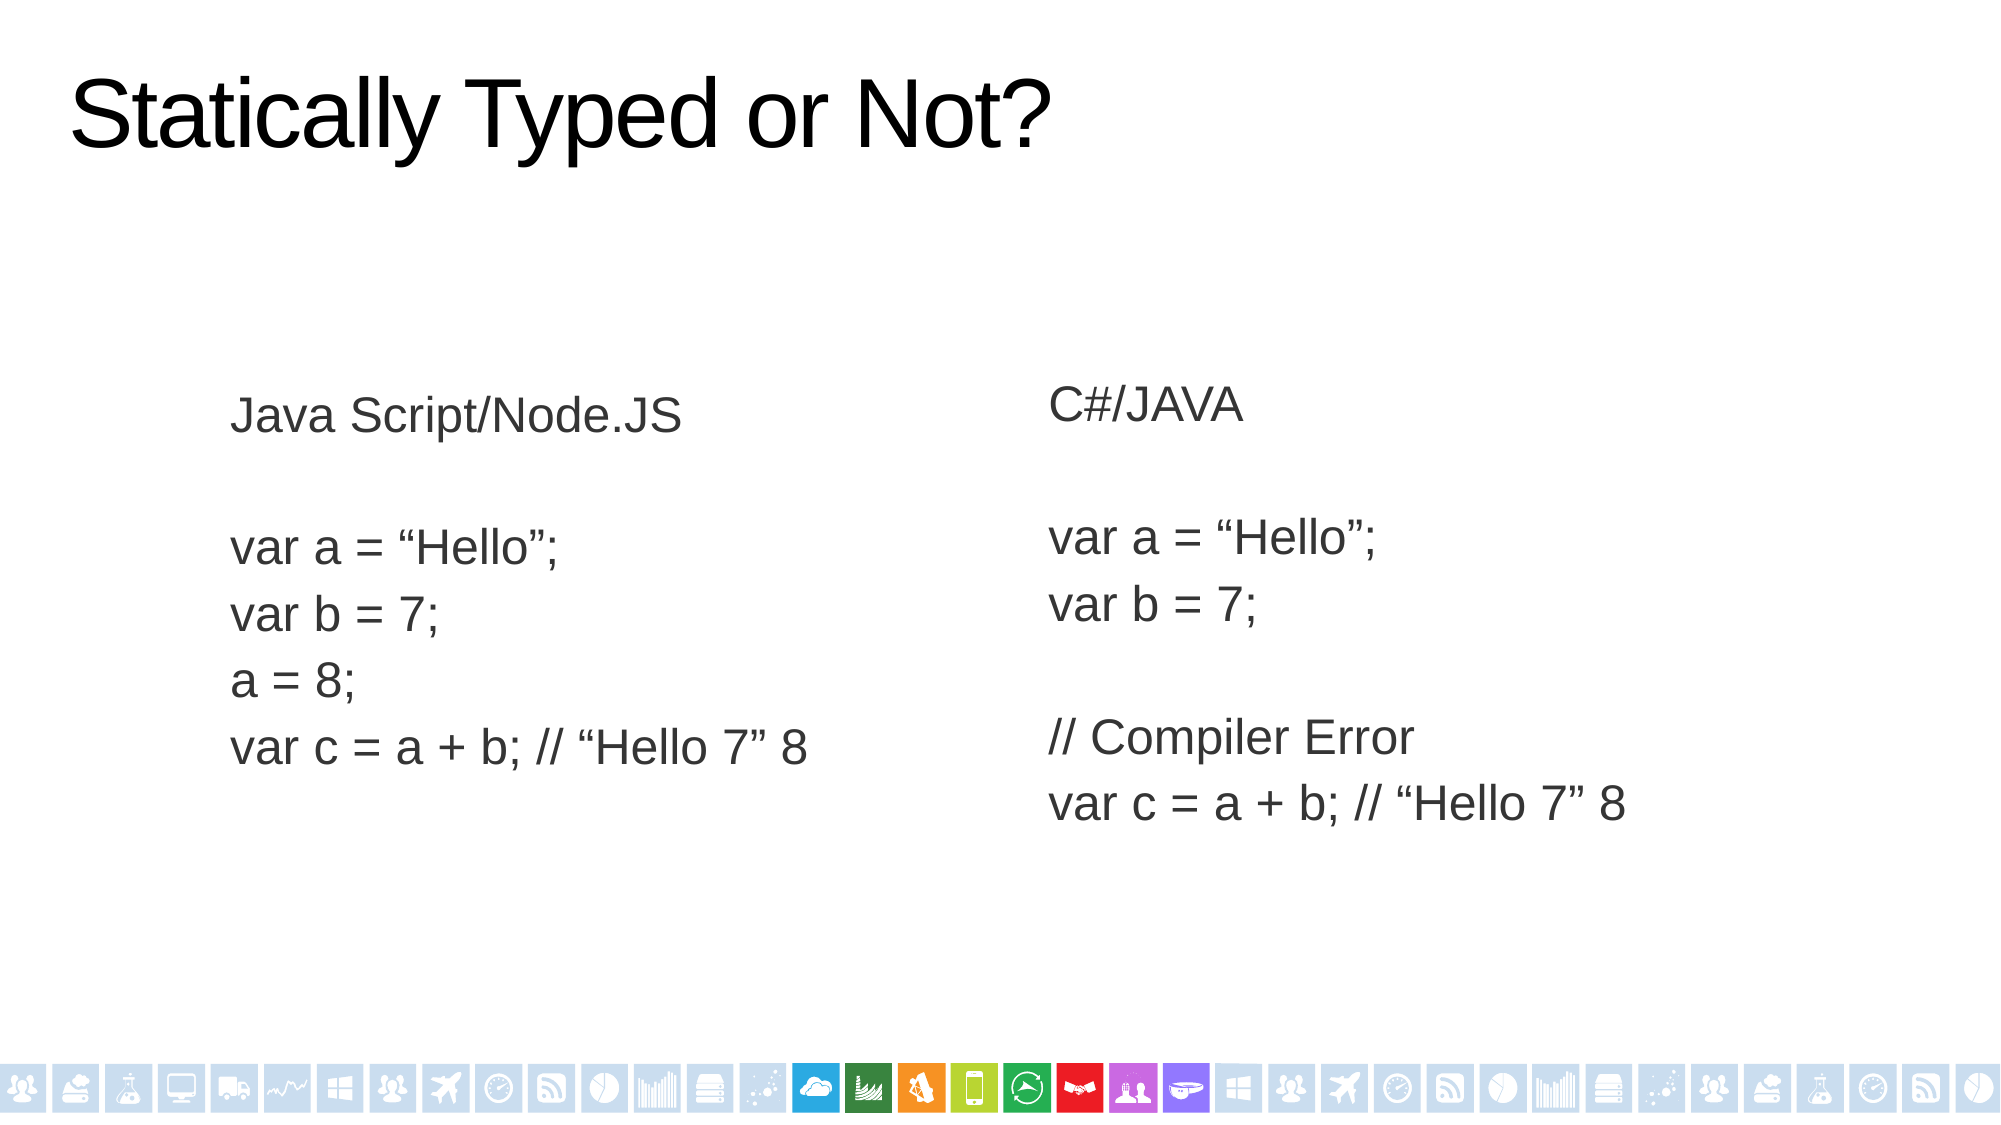

# Statically Typed or Not?
C#/JAVA

var a = “Hello”;
var b = 7;

// Compiler Error
var c = a + b; // “Hello 7” 8

Java Script/Node.JS

var a = “Hello”;
var b = 7;
a = 8;
var c = a + b; // “Hello 7” 8